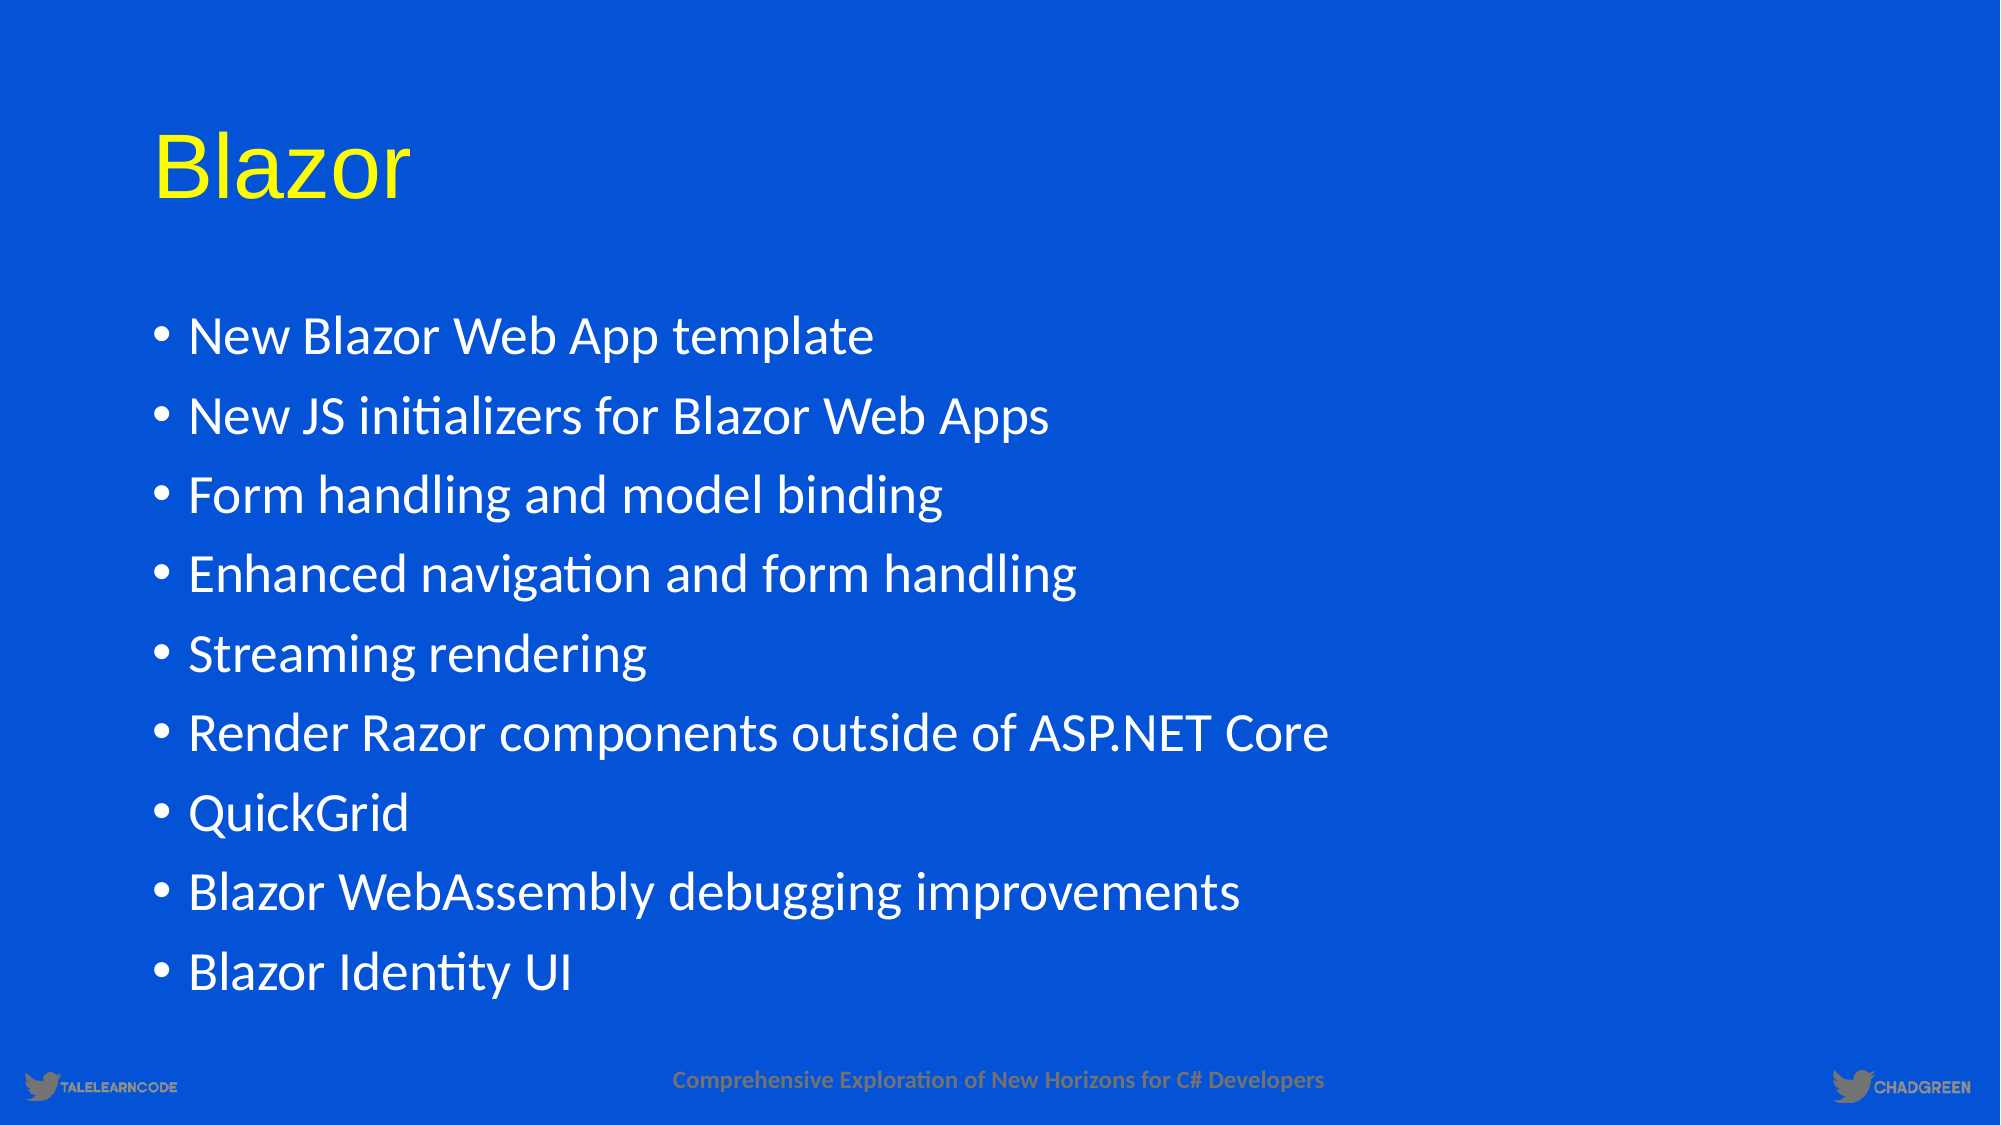

# Blazor
New Blazor Web App template
New JS initializers for Blazor Web Apps
Form handling and model binding
Enhanced navigation and form handling
Streaming rendering
Render Razor components outside of ASP.NET Core
QuickGrid
Blazor WebAssembly debugging improvements
Blazor Identity UI